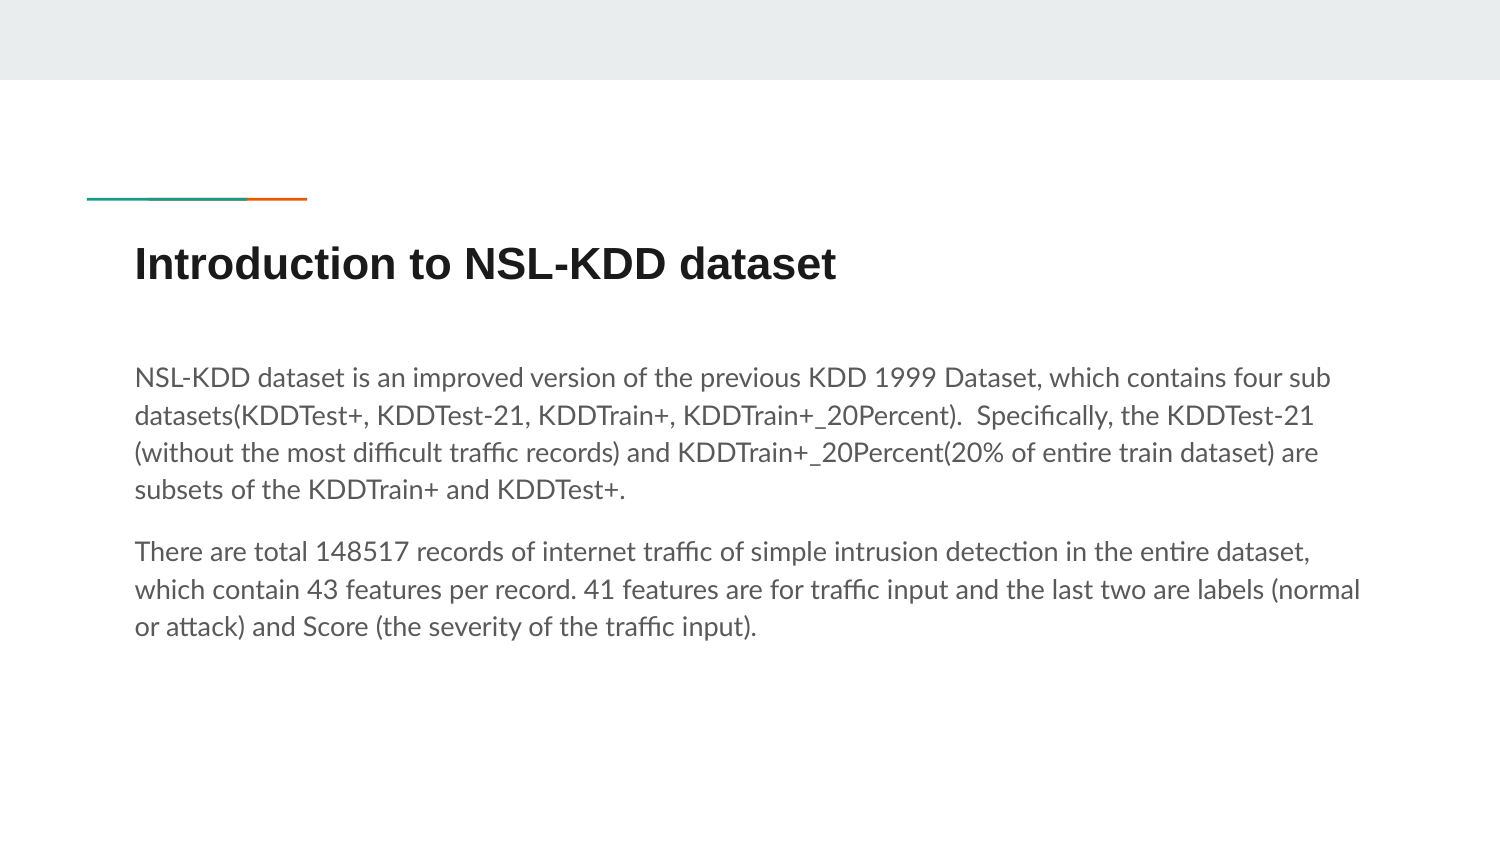

# Introduction to NSL-KDD dataset
NSL-KDD dataset is an improved version of the previous KDD 1999 Dataset, which contains four sub datasets(KDDTest+, KDDTest-21, KDDTrain+, KDDTrain+_20Percent).  Specifically, the KDDTest-21 (without the most difficult traffic records) and KDDTrain+_20Percent(20% of entire train dataset) are subsets of the KDDTrain+ and KDDTest+.
There are total 148517 records of internet traffic of simple intrusion detection in the entire dataset, which contain 43 features per record. 41 features are for traffic input and the last two are labels (normal or attack) and Score (the severity of the traffic input).